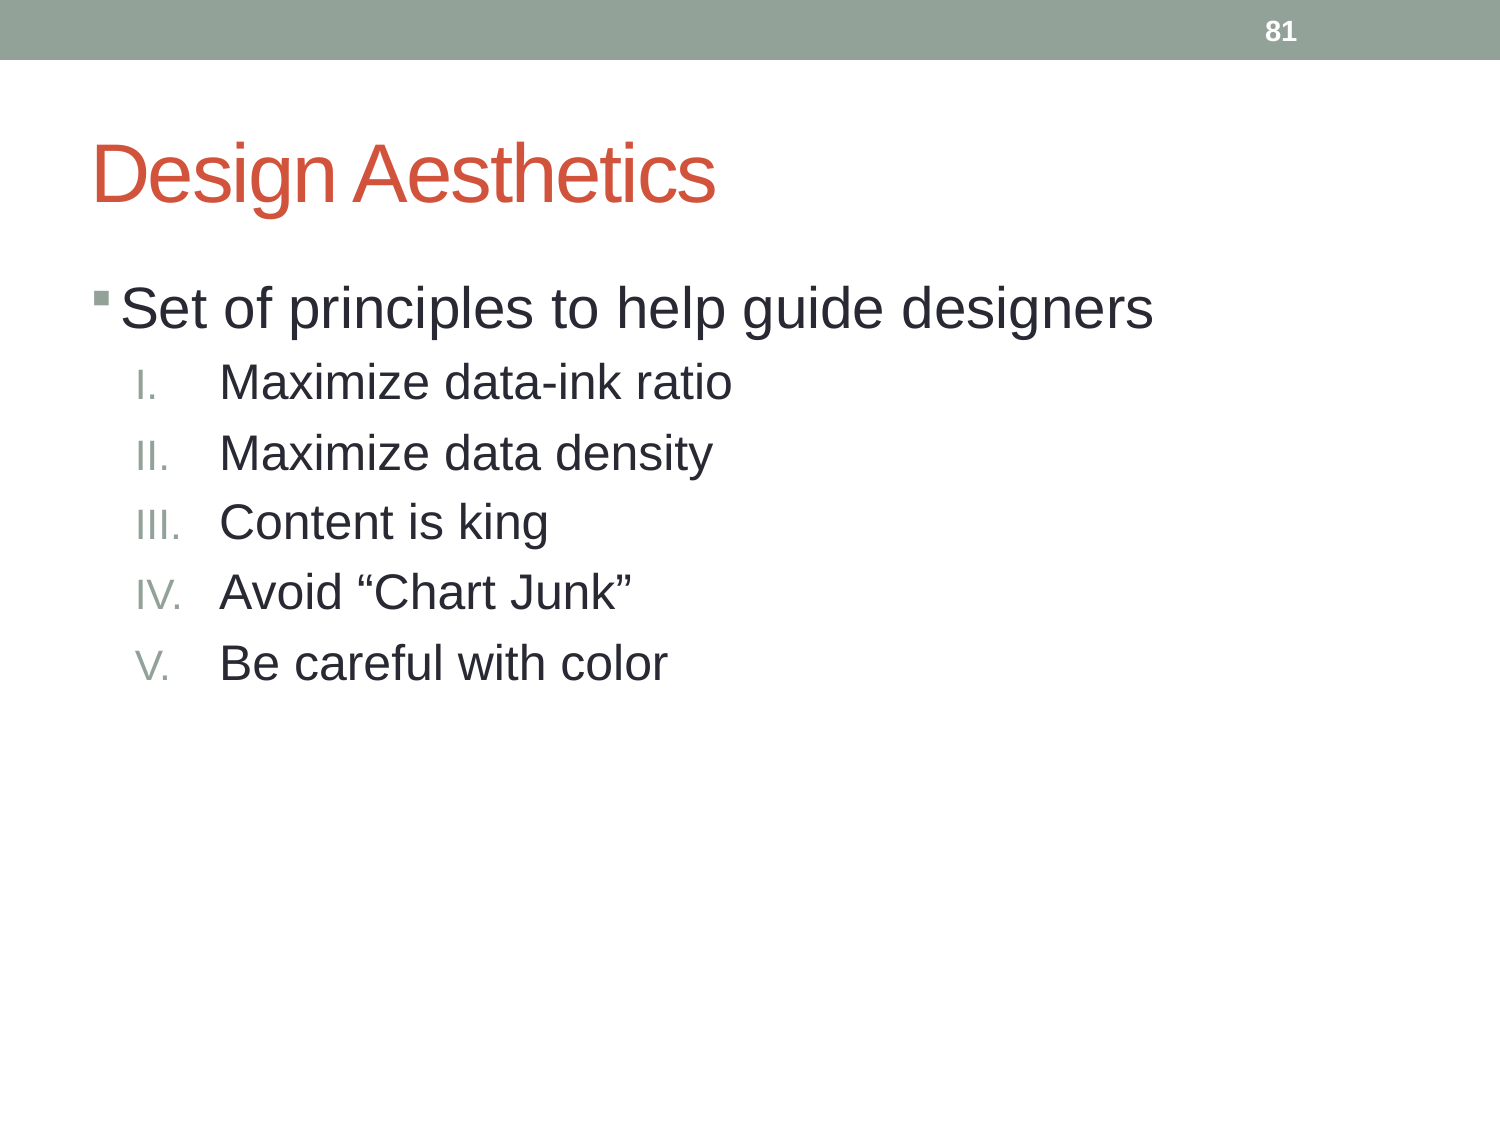

81
# Design Aesthetics
Set of principles to help guide designers
Maximize data-ink ratio
Maximize data density
Content is king
Avoid “Chart Junk”
Be careful with color